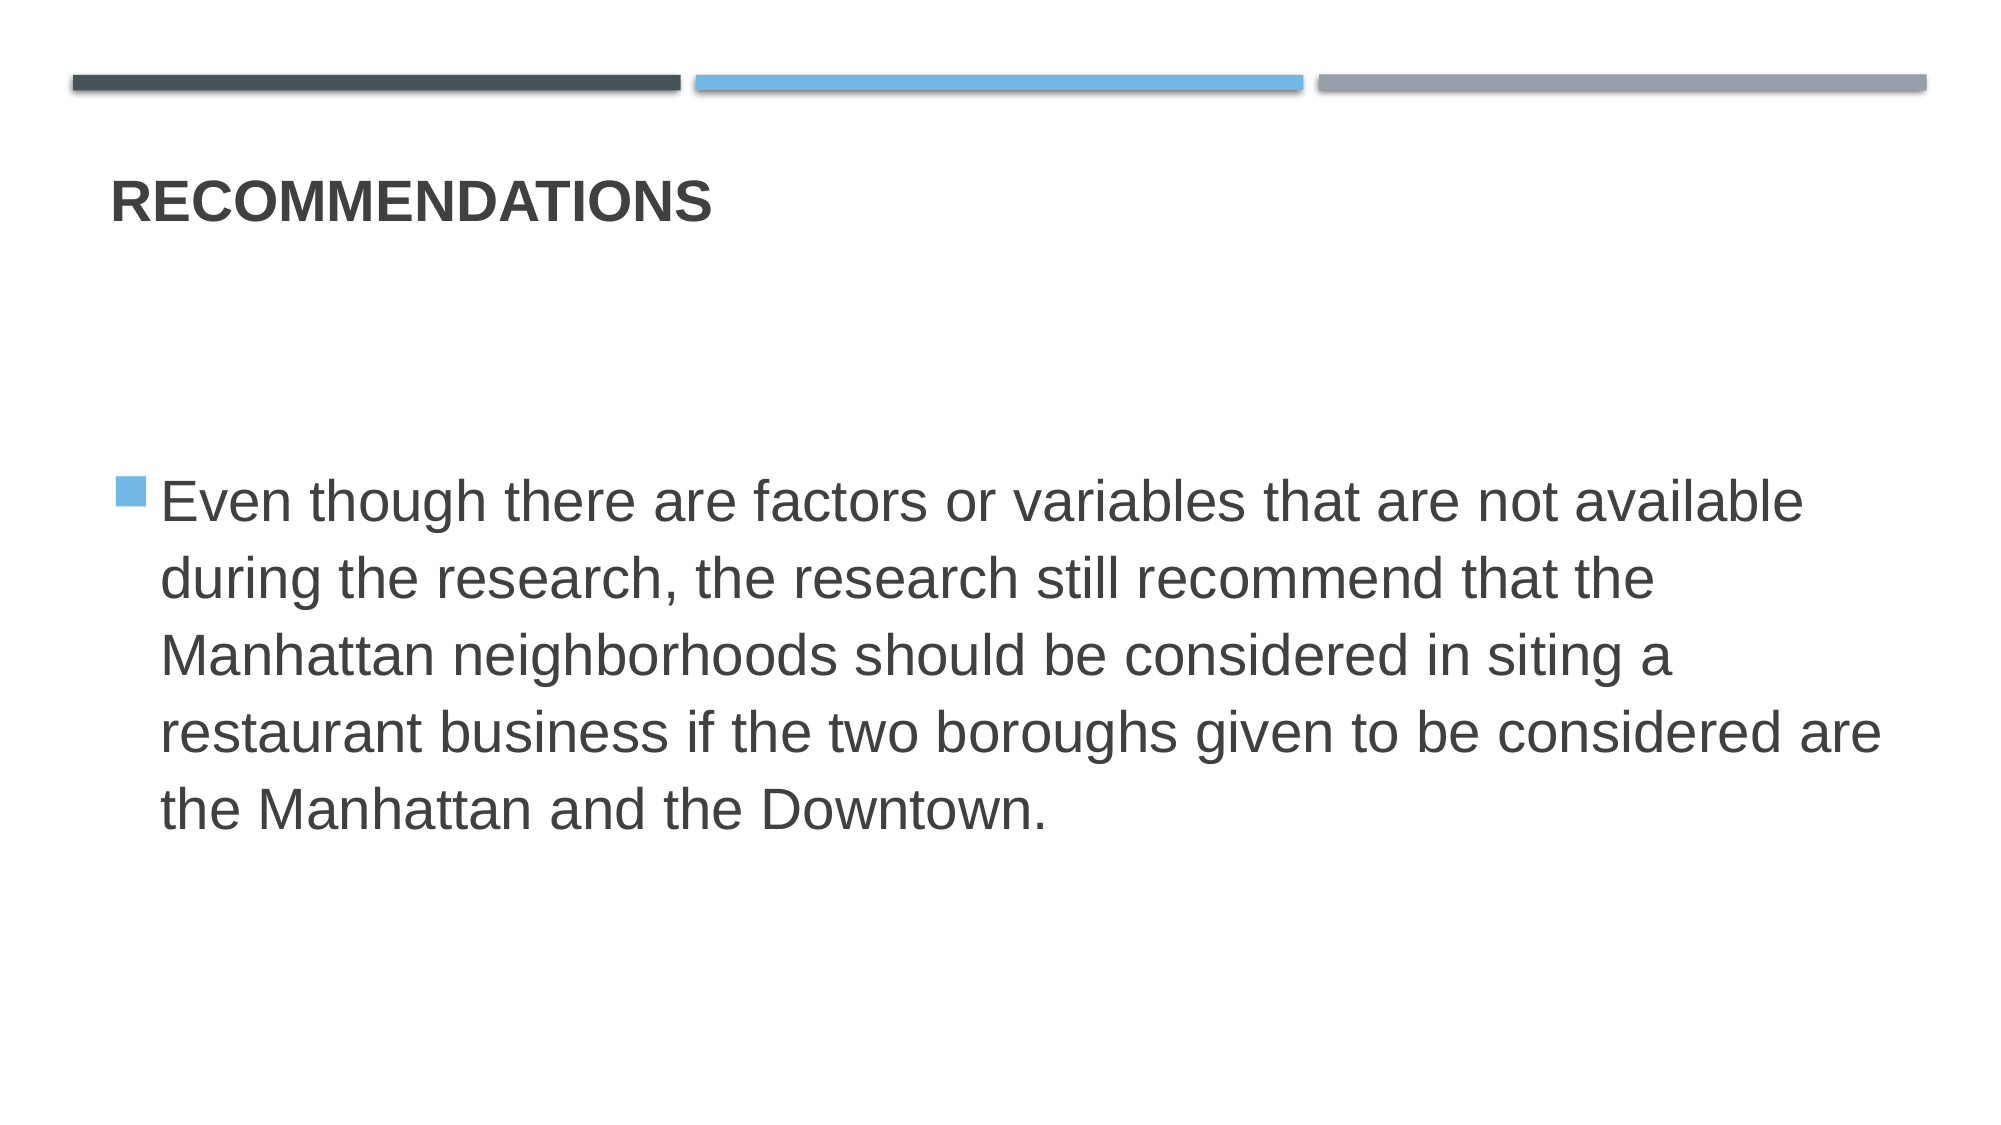

# Recommendations
Even though there are factors or variables that are not available during the research, the research still recommend that the Manhattan neighborhoods should be considered in siting a restaurant business if the two boroughs given to be considered are the Manhattan and the Downtown.